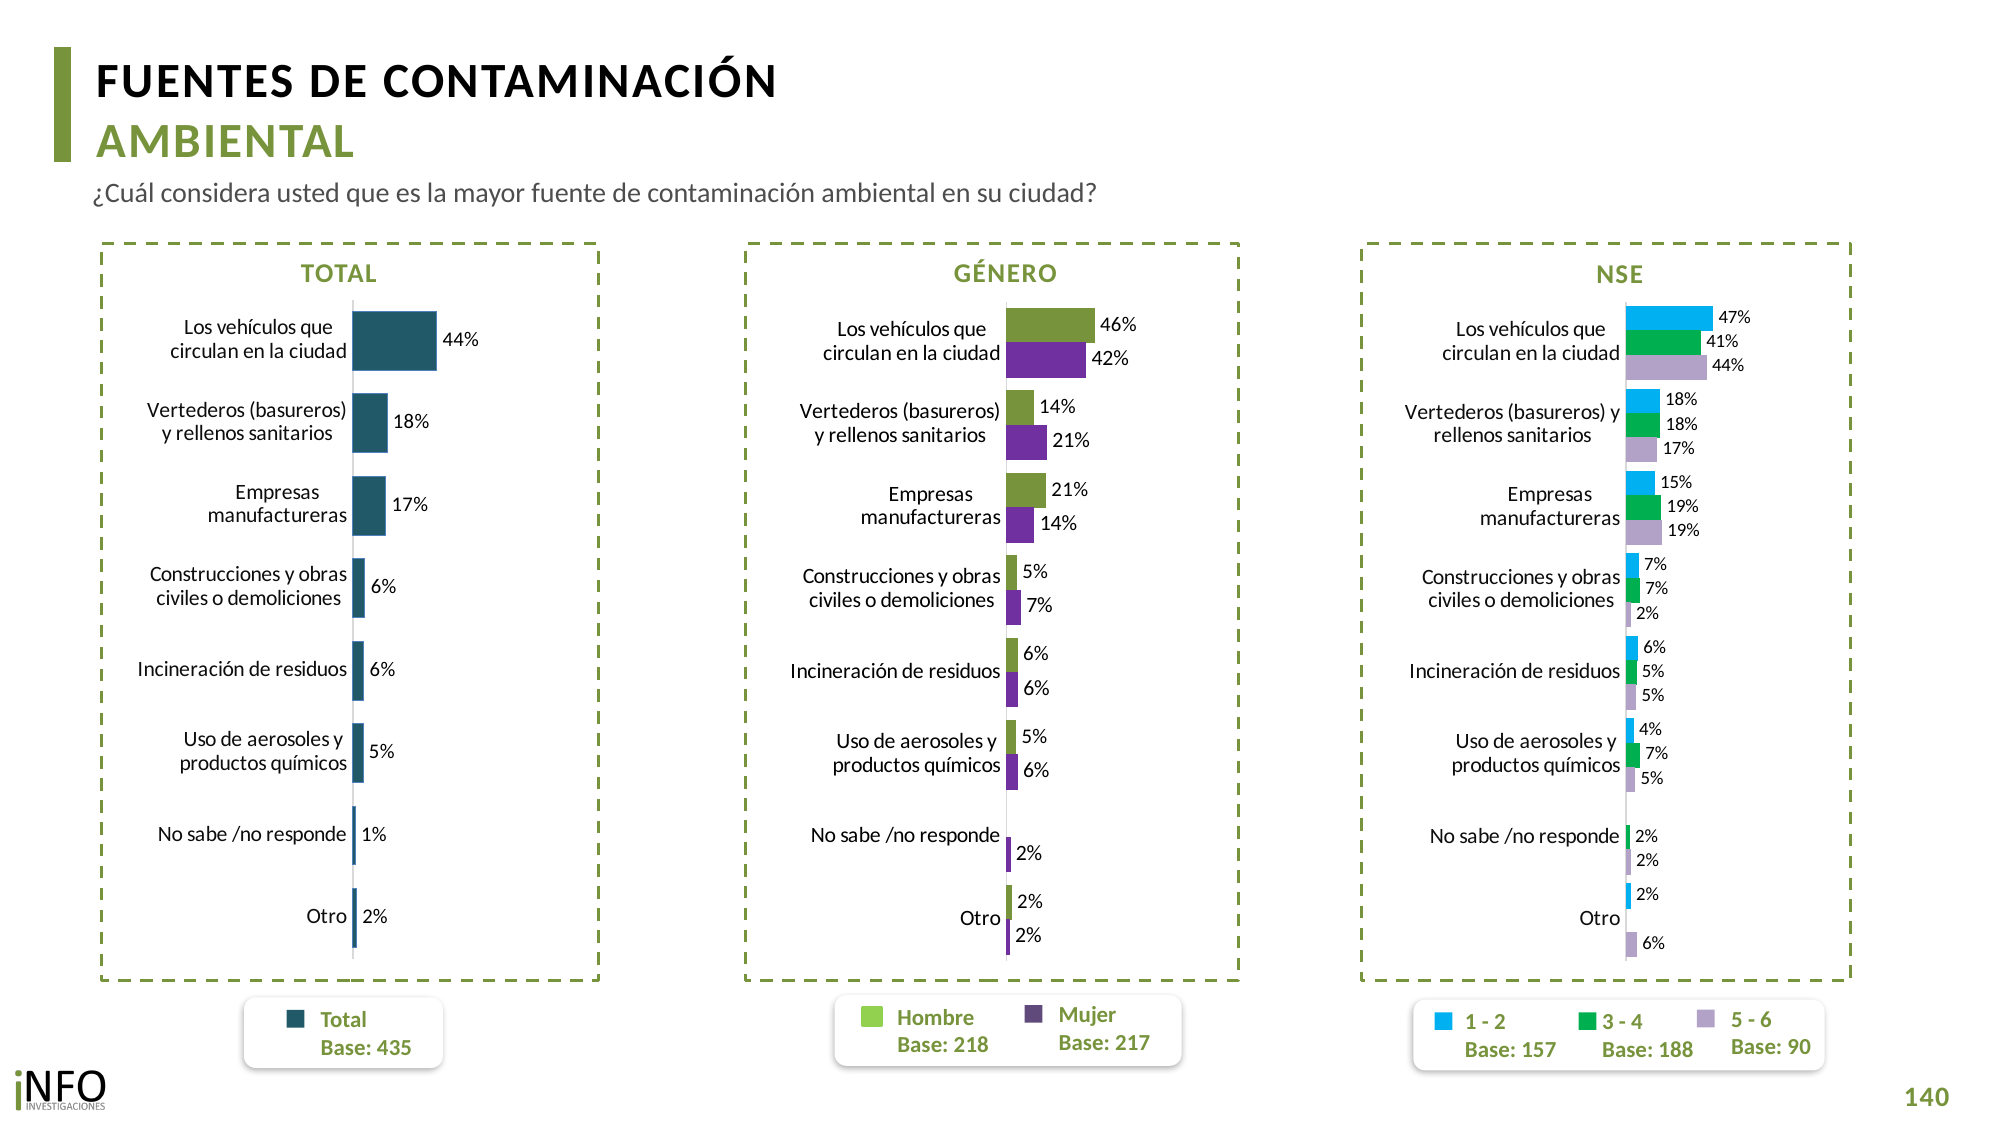

FUENTES DE CONTAMINACIÓN
AMBIENTAL

¿Cuál considera usted que es la mayor fuente de contaminación ambiental en su ciudad?

TOTAL
GÉNERO
NSE

### Chart

| Category | Total |
|---|---|
| Los vehículos que circulan en la ciudad | 0.4403236053634491 |
| Vertederos (basureros) y rellenos sanitarios | 0.18009387386249834 |
| Empresas manufactureras | 0.17294128907431328 |
| Construcciones y obras civiles o demoliciones | 0.06367978158439945 |
| Incineración de residuos | 0.05798313208332798 |
| Uso de aerosoles y productos químicos | 0.05365824334741891 |
| No sabe /no responde | 0.011703207773246046 |
| Otro | 0.019616866911342755 |

### Chart

| Category | Hombre | Mujer |
|---|---|---|
| Los vehículos que circulan en la ciudad | 0.46459153422140514 | 0.41987136239872236 |
| Vertederos (basureros) y rellenos sanitarios | 0.14142133480241093 | 0.21268586675770768 |
| Empresas manufactureras | 0.2063643250034971 | 0.14477341140153788 |
| Construcciones y obras civiles o demoliciones | 0.05231138732922847 | 0.0732607047355476 |
| Incineración de residuos | 0.05747713541724564 | 0.058409570071284965 |
| Uso de aerosoles y productos químicos | 0.04964571424980758 | 0.057039875974073846 |
| No sabe /no responde | None | 0.018793355619343047 |
| Otro | 0.02489828705281716 | 0.015165853041783138 |

### Chart

| Category | 1 - 2 | 3 - 4 | 5 - 6 |
|---|---|---|---|
| Los vehículos que circulan en la ciudad | 0.4715024074619814 | 0.4050330841695276 | 0.43743304430477964 |
| Vertederos (basureros) y rellenos sanitarios | 0.18074136458575193 | 0.18338096710449364 | 0.16687760639007465 |
| Empresas manufactureras | 0.15376142565582063 | 0.18890230129419375 | 0.19353169704995138 |
| Construcciones y obras civiles o demoliciones | 0.0660204202134497 | 0.07341001643623134 | 0.022948006393316737 |
| Incineración de residuos | 0.062197696090515835 | 0.05452835368238281 | 0.05328686916282974 |
| Uso de aerosoles y productos químicos | 0.03860037280168247 | 0.07309133195117135 | 0.04723423346295565 |
| No sabe /no responde | None | 0.017794334661387377 | 0.022948006393316737 |
| Otro | 0.02368463687984514 | None | 0.055740536842775315 |
Mujer
Base: 217

Hombre
Base: 218

5 - 6
Base: 90

1 - 2
Base: 157
3 - 4
Base: 188

Total
Base: 435

140